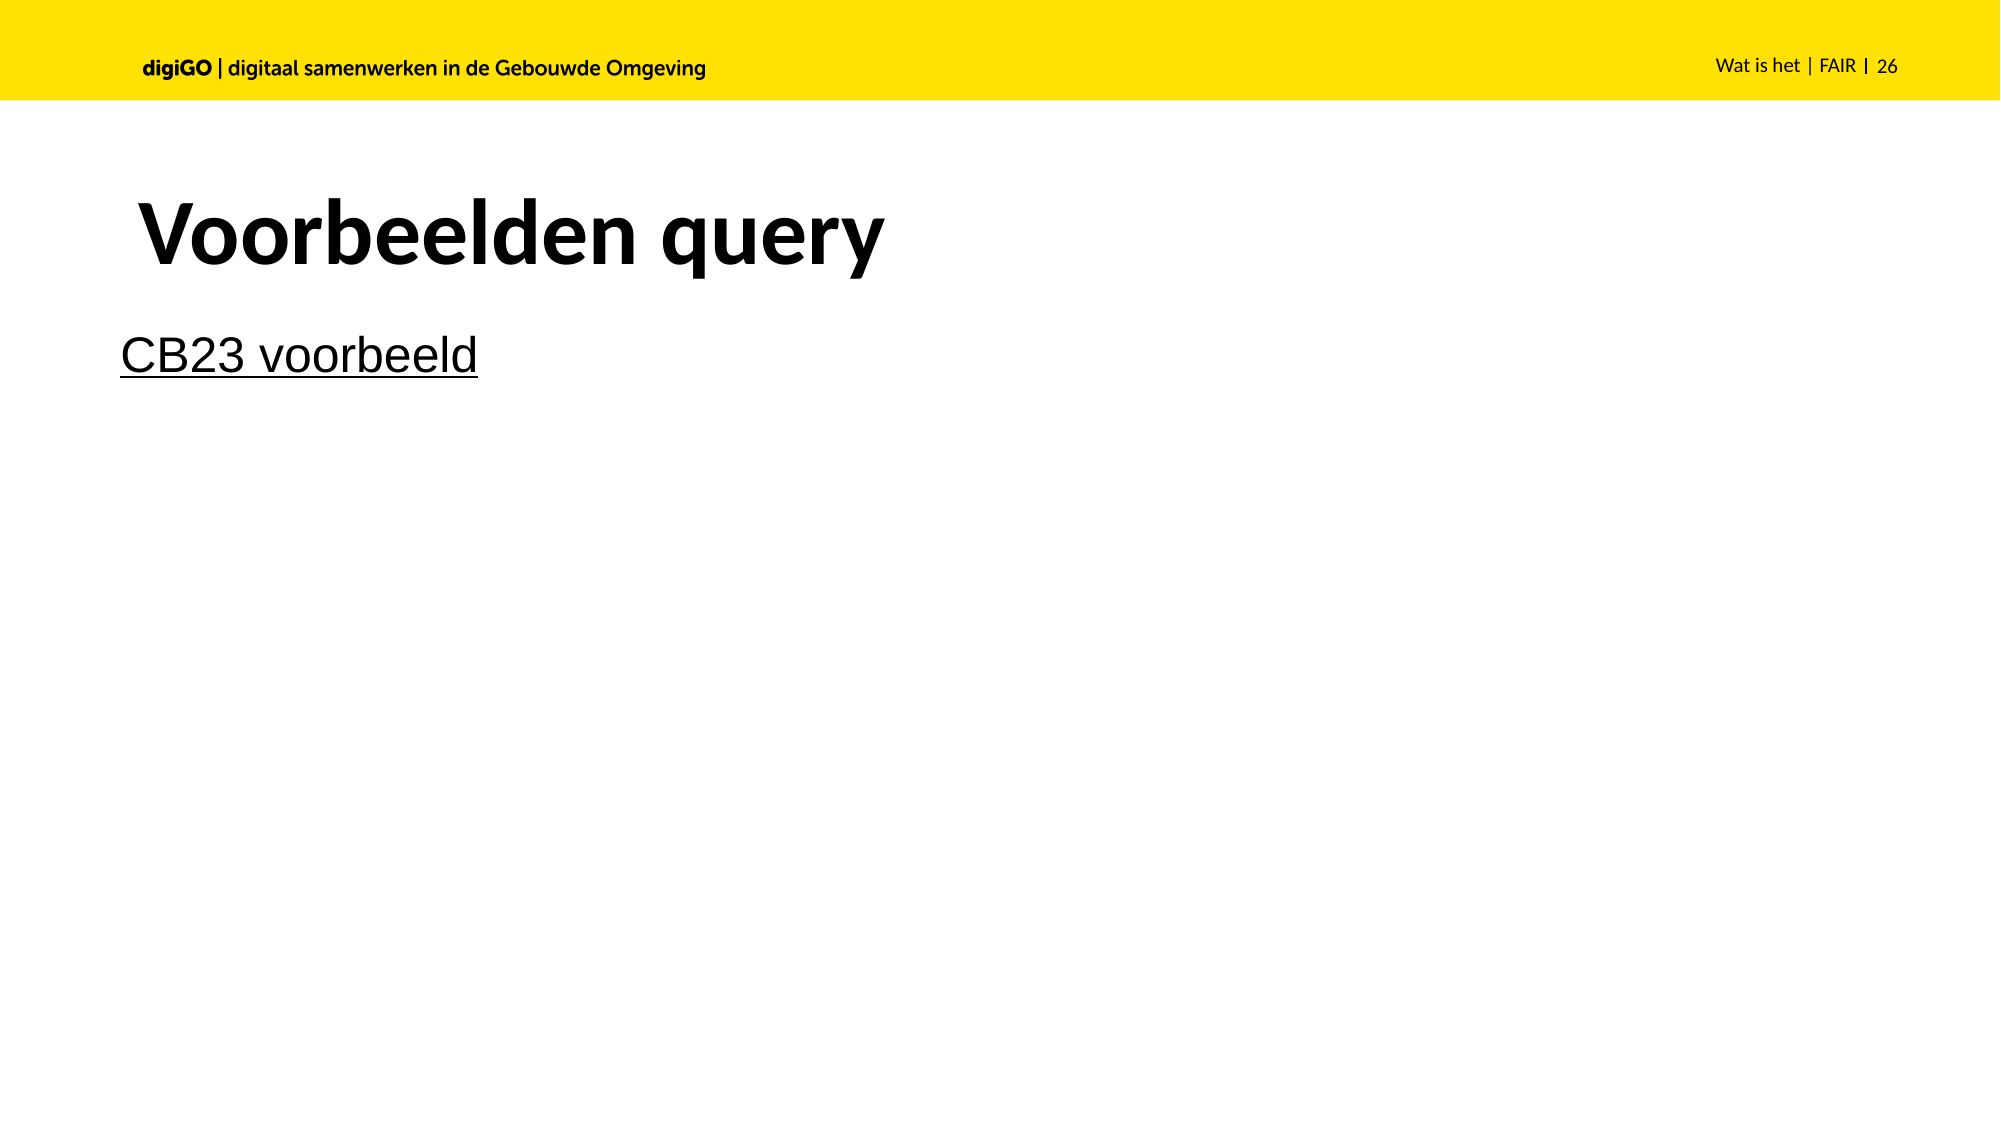

Wat is het | FAIR
26
# Voorbeelden query
CB23 voorbeeld